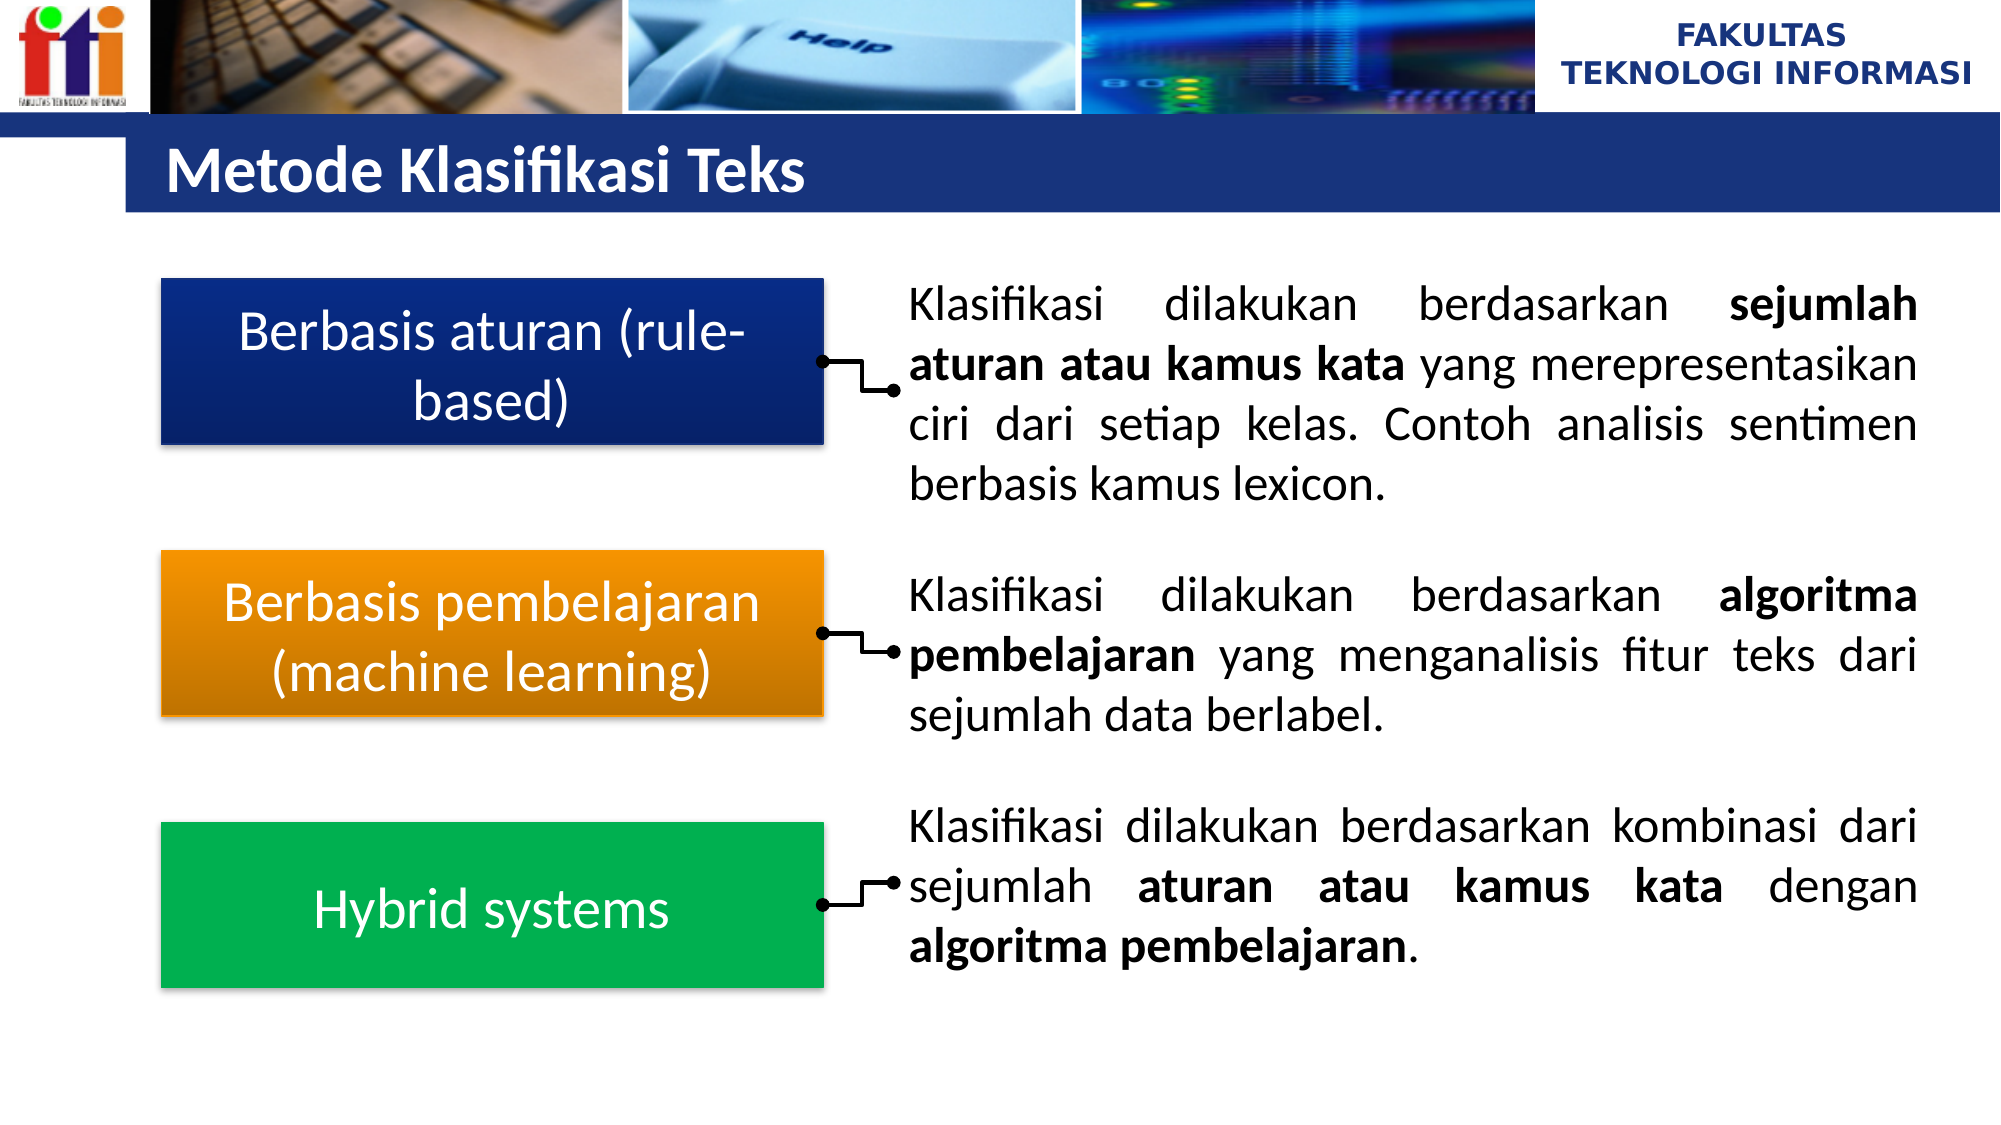

# Metode Klasifikasi Teks
Klasifikasi dilakukan berdasarkan sejumlah aturan atau kamus kata yang merepresentasikan ciri dari setiap kelas. Contoh analisis sentimen berbasis kamus lexicon.
Berbasis aturan (rule-based)
Berbasis pembelajaran (machine learning)
Klasifikasi dilakukan berdasarkan algoritma pembelajaran yang menganalisis fitur teks dari sejumlah data berlabel.
Klasifikasi dilakukan berdasarkan kombinasi dari sejumlah aturan atau kamus kata dengan algoritma pembelajaran.
Hybrid systems